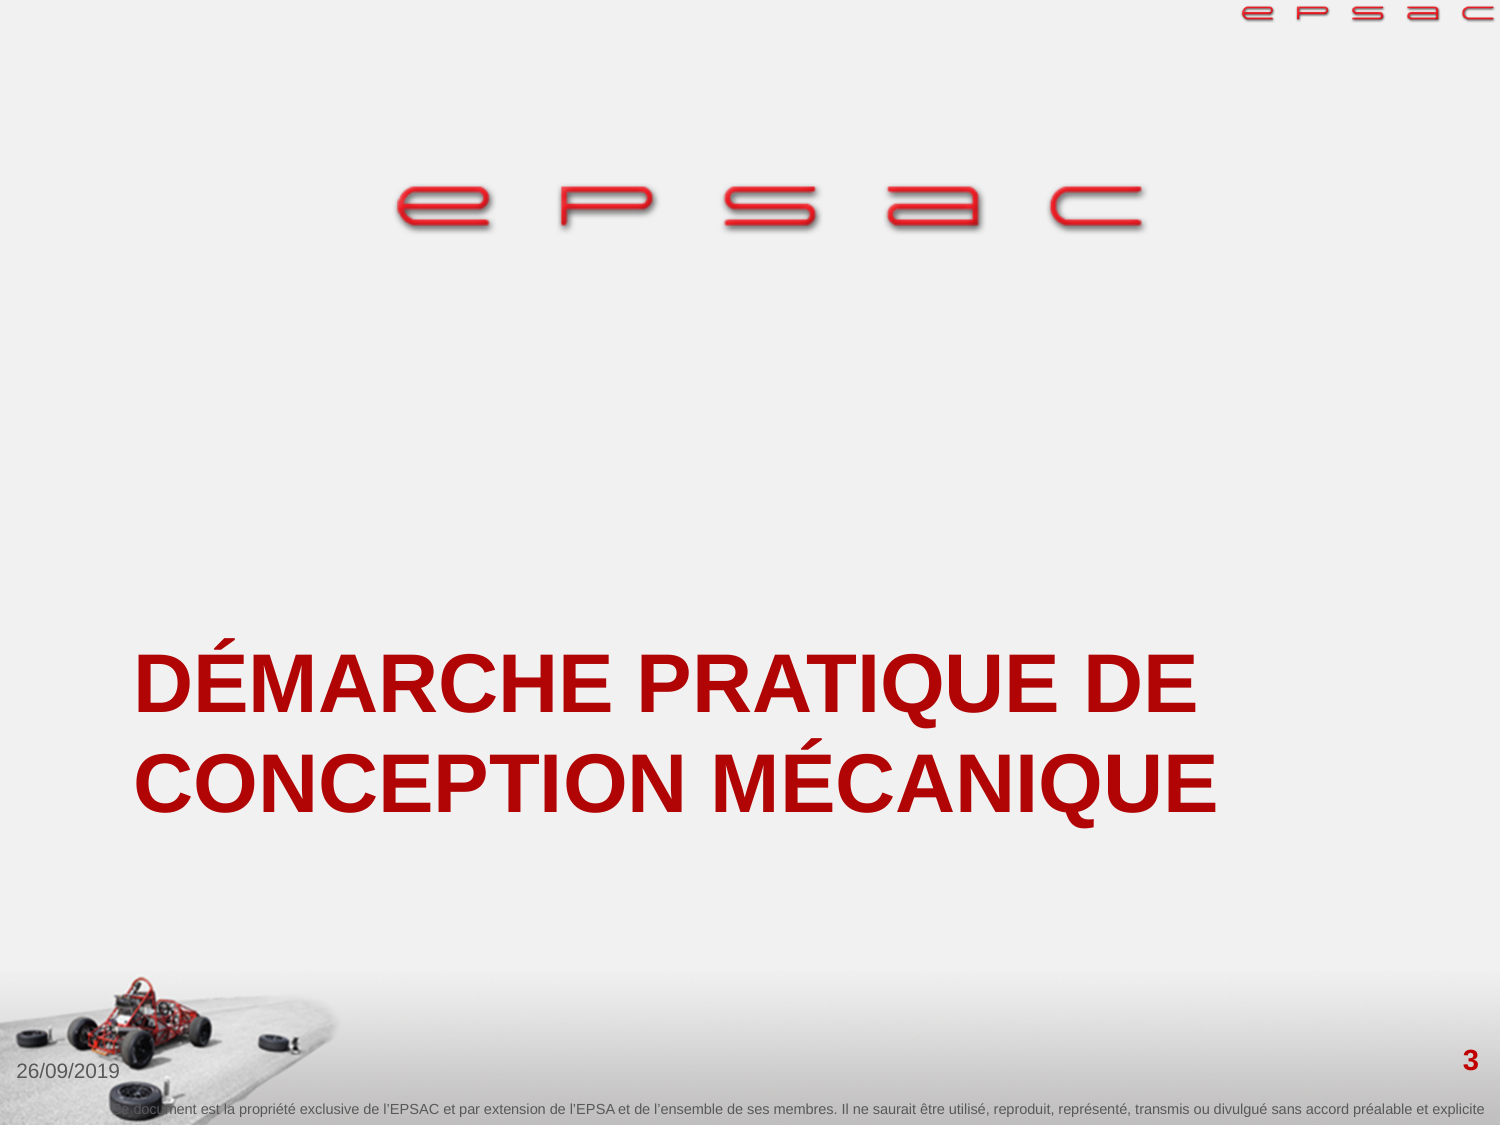

# Démarche pratique de conception mécanique
3
26/09/2019